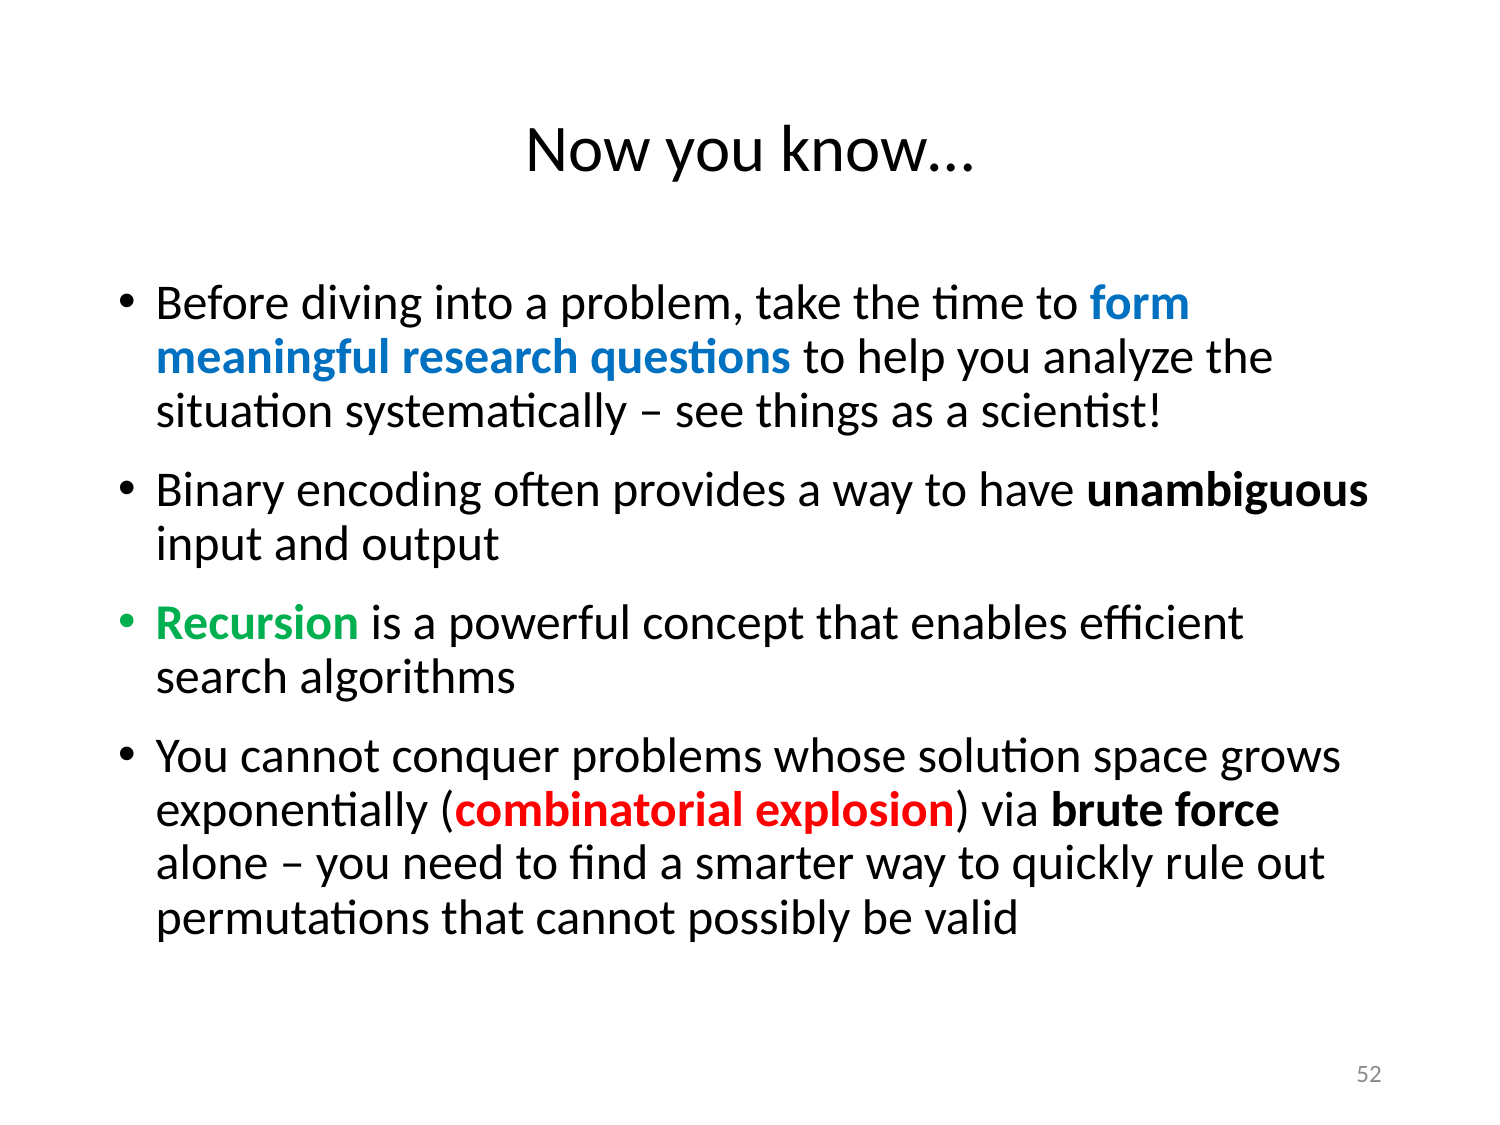

# Now you know…
Before diving into a problem, take the time to form meaningful research questions to help you analyze the situation systematically – see things as a scientist!
Binary encoding often provides a way to have unambiguous input and output
Recursion is a powerful concept that enables efficient search algorithms
You cannot conquer problems whose solution space grows exponentially (combinatorial explosion) via brute force alone – you need to find a smarter way to quickly rule out permutations that cannot possibly be valid

52